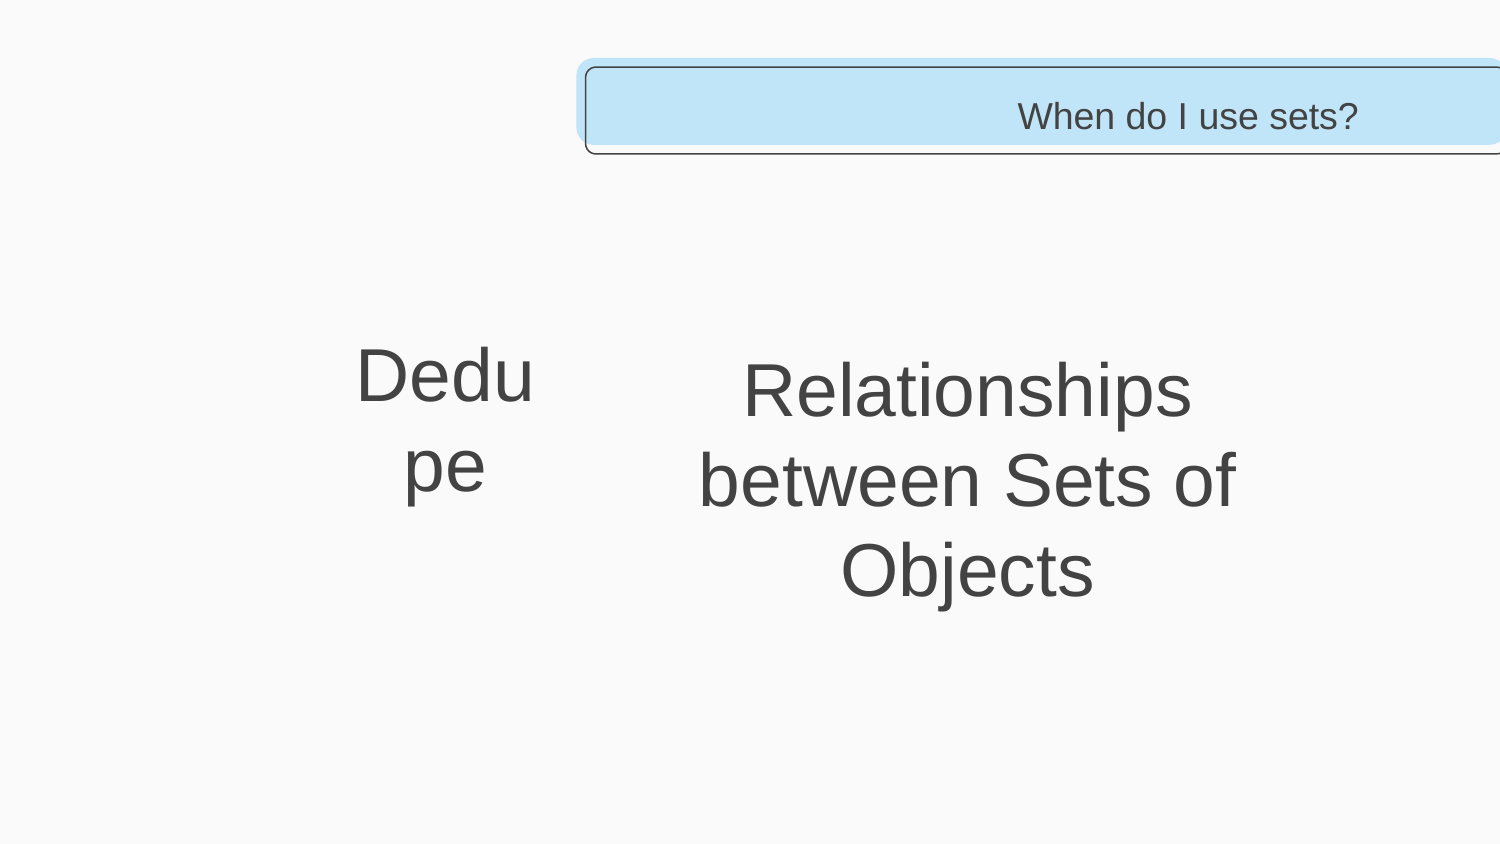

When do I use sets?
# Dedupe
Relationships between Sets of Objects